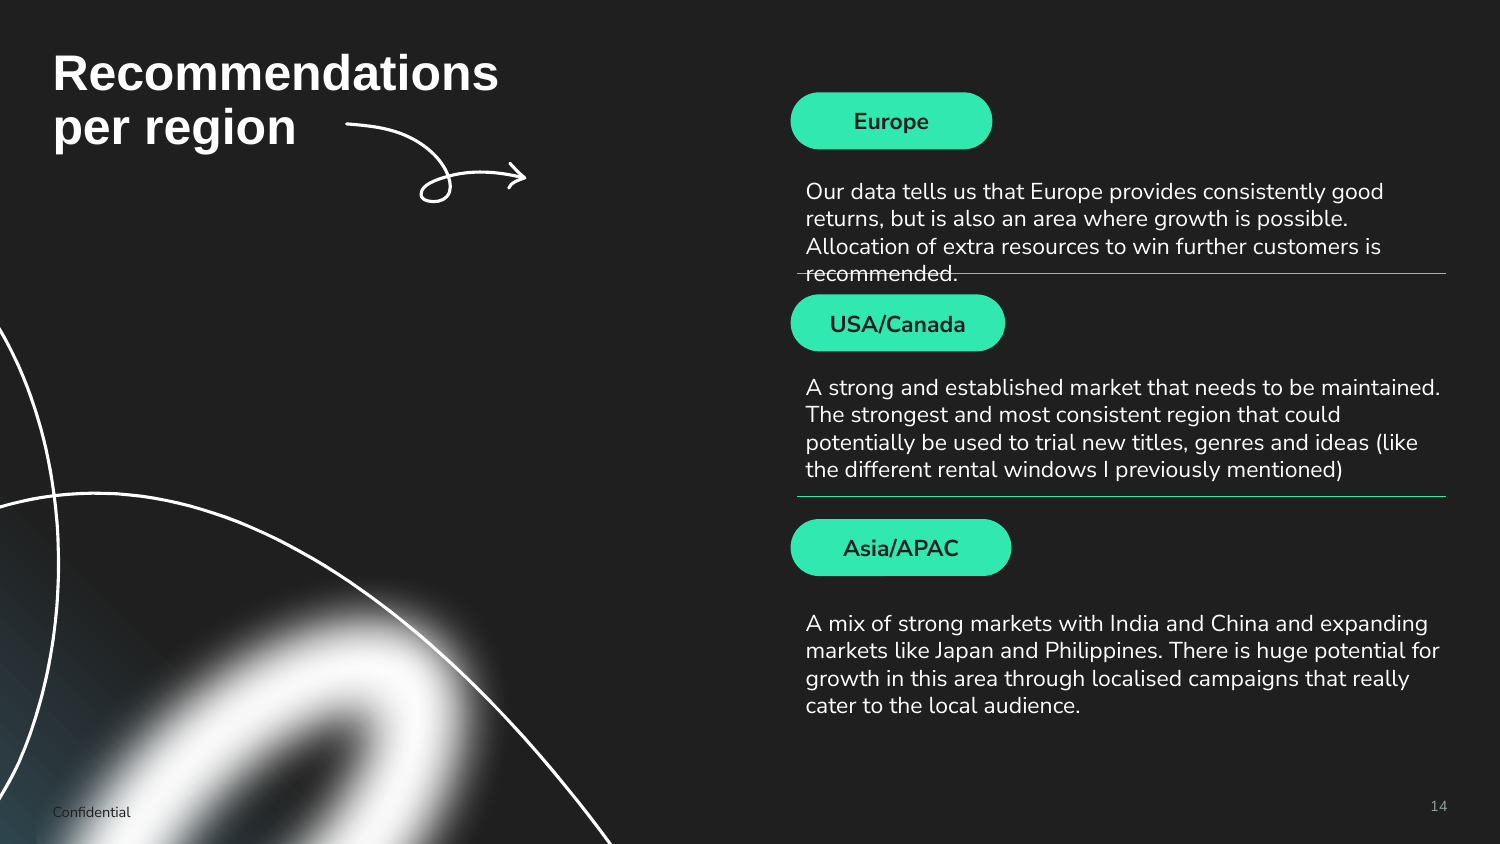

# Recommendations per region
Europe

Our data tells us that Europe provides consistently good returns, but is also an area where growth is possible. Allocation of extra resources to win further customers is recommended.
USA/Canada
A strong and established market that needs to be maintained. The strongest and most consistent region that could potentially be used to trial new titles, genres and ideas (like the different rental windows I previously mentioned)
Asia/APAC
A mix of strong markets with India and China and expanding markets like Japan and Philippines. There is huge potential for growth in this area through localised campaigns that really cater to the local audience.
Confidential